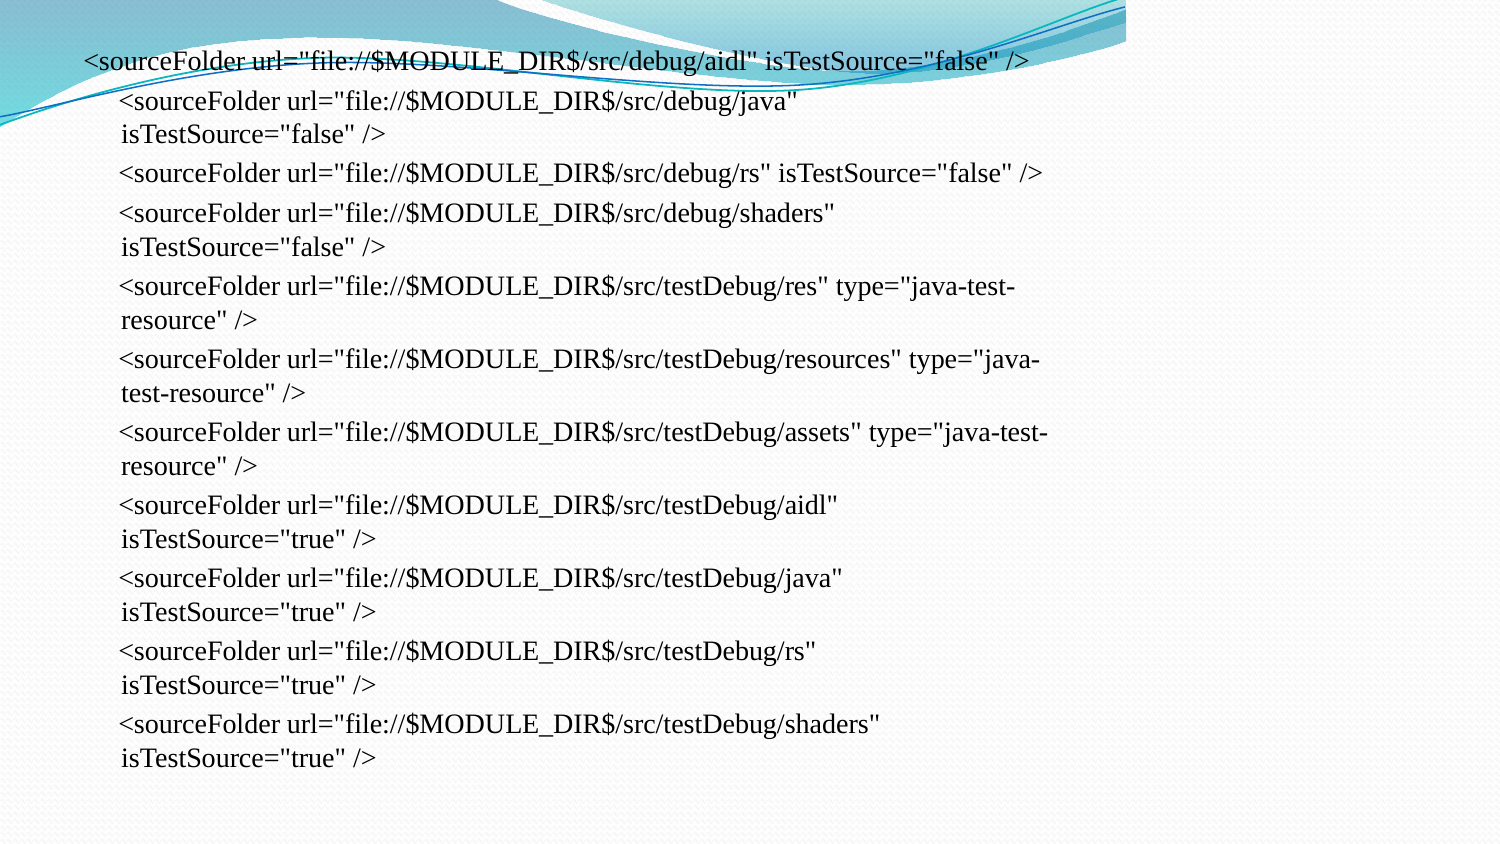

<sourceFolder url="file://$MODULE_DIR$/src/debug/aidl" isTestSource="false" />
      <sourceFolder url="file://$MODULE_DIR$/src/debug/java" isTestSource="false" />
      <sourceFolder url="file://$MODULE_DIR$/src/debug/rs" isTestSource="false" />
      <sourceFolder url="file://$MODULE_DIR$/src/debug/shaders" isTestSource="false" />
      <sourceFolder url="file://$MODULE_DIR$/src/testDebug/res" type="java-test-resource" />
      <sourceFolder url="file://$MODULE_DIR$/src/testDebug/resources" type="java-test-resource" />
      <sourceFolder url="file://$MODULE_DIR$/src/testDebug/assets" type="java-test-resource" />
      <sourceFolder url="file://$MODULE_DIR$/src/testDebug/aidl" isTestSource="true" />
      <sourceFolder url="file://$MODULE_DIR$/src/testDebug/java" isTestSource="true" />
      <sourceFolder url="file://$MODULE_DIR$/src/testDebug/rs" isTestSource="true" />
      <sourceFolder url="file://$MODULE_DIR$/src/testDebug/shaders" isTestSource="true" />